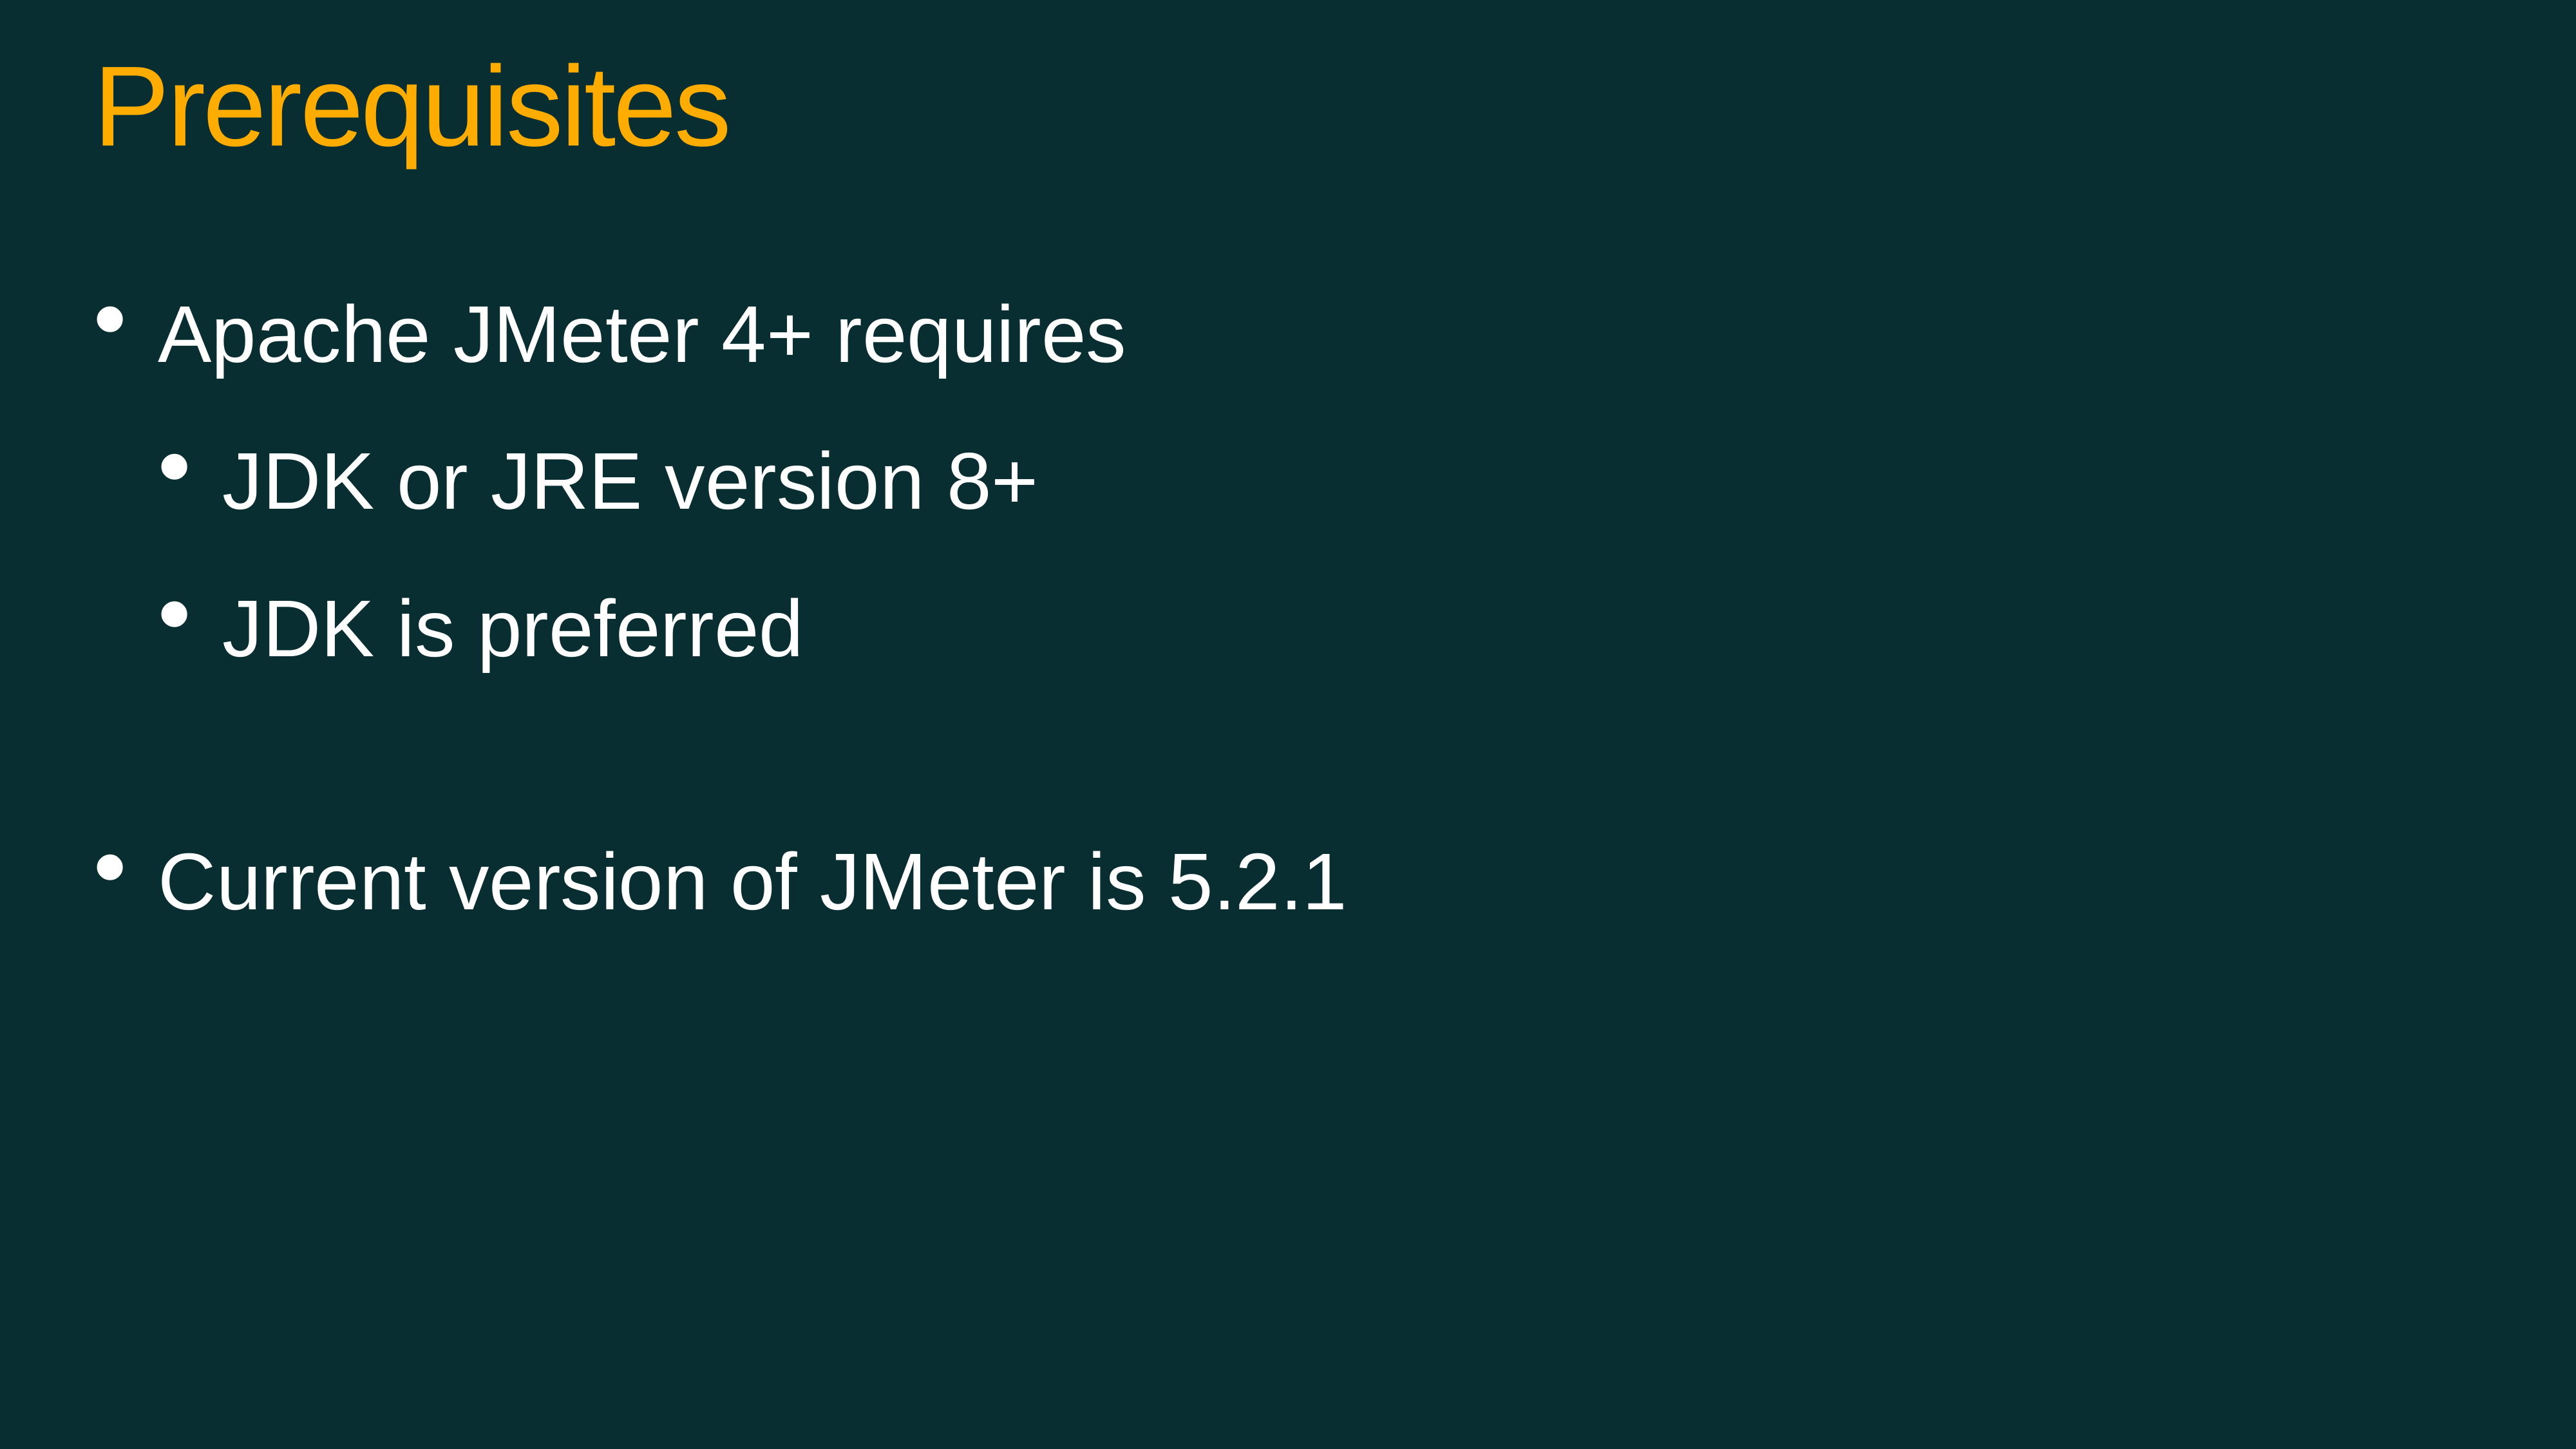

# Prerequisites
Apache JMeter 4+ requires
JDK or JRE version 8+
JDK is preferred

Current version of JMeter is 5.2.1